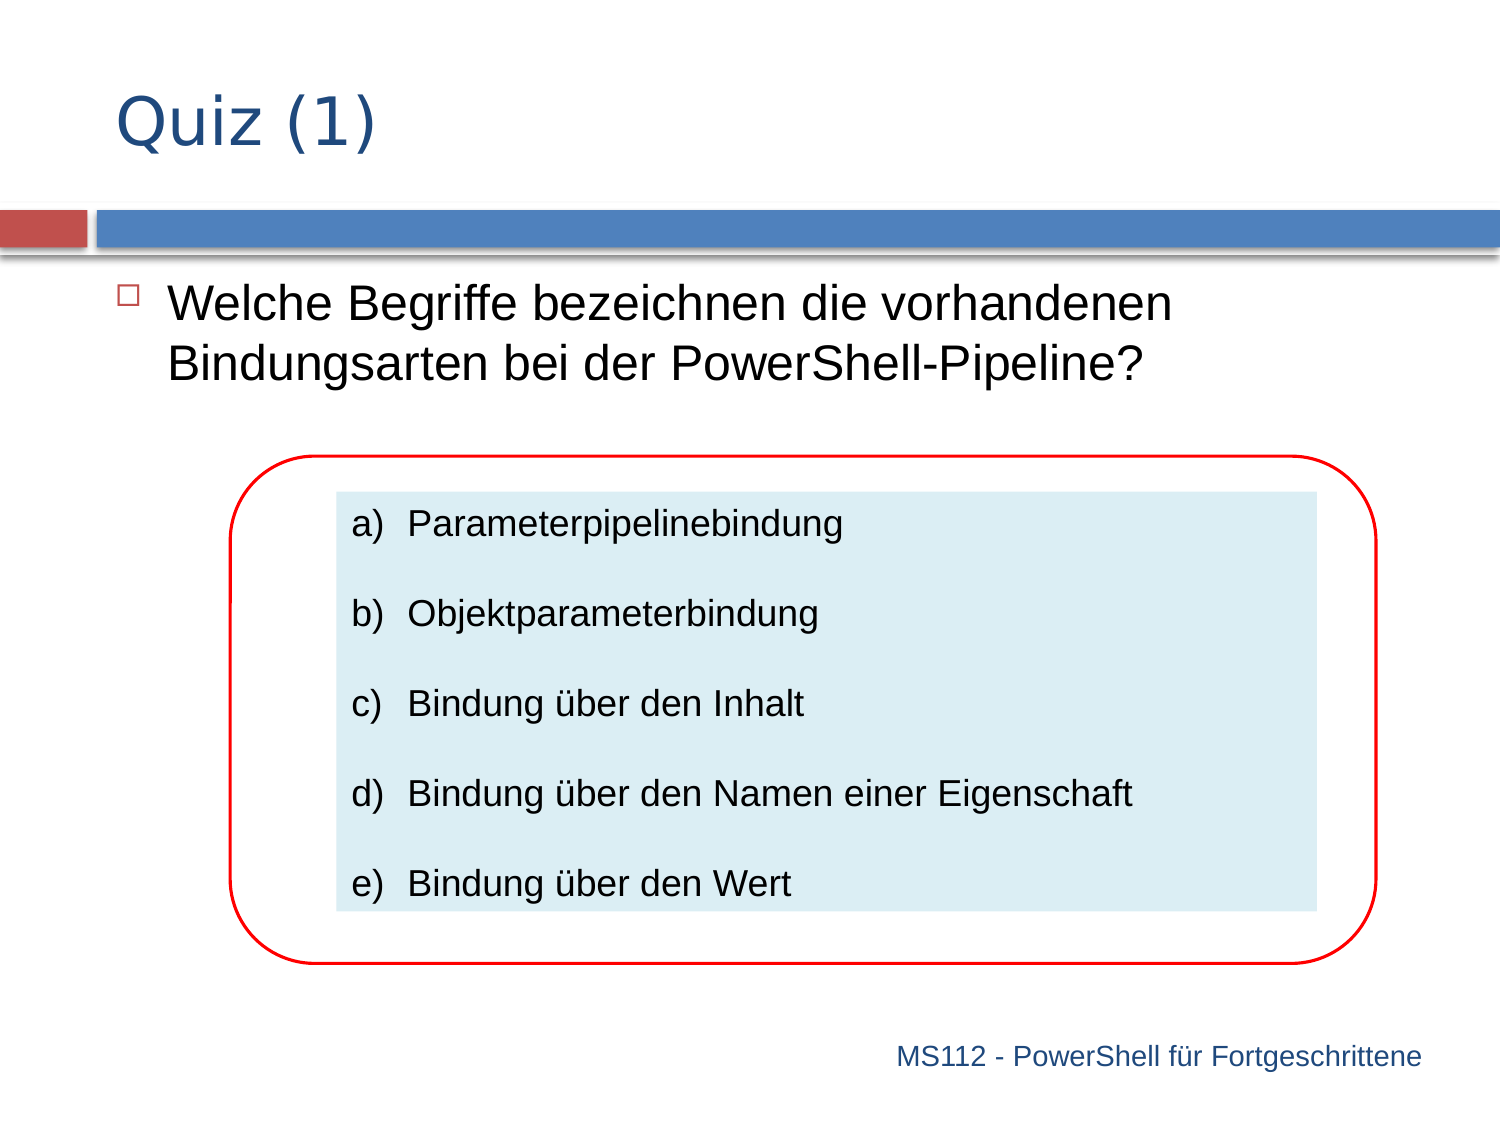

# Quiz (1)
Welche Begriffe bezeichnen die vorhandenen Bindungsarten bei der PowerShell-Pipeline?

Parameterpipelinebindung

Objektparameterbindung

Bindung über den Inhalt

Bindung über den Namen einer Eigenschaft

Bindung über den Wert
MS112 - PowerShell für Fortgeschrittene